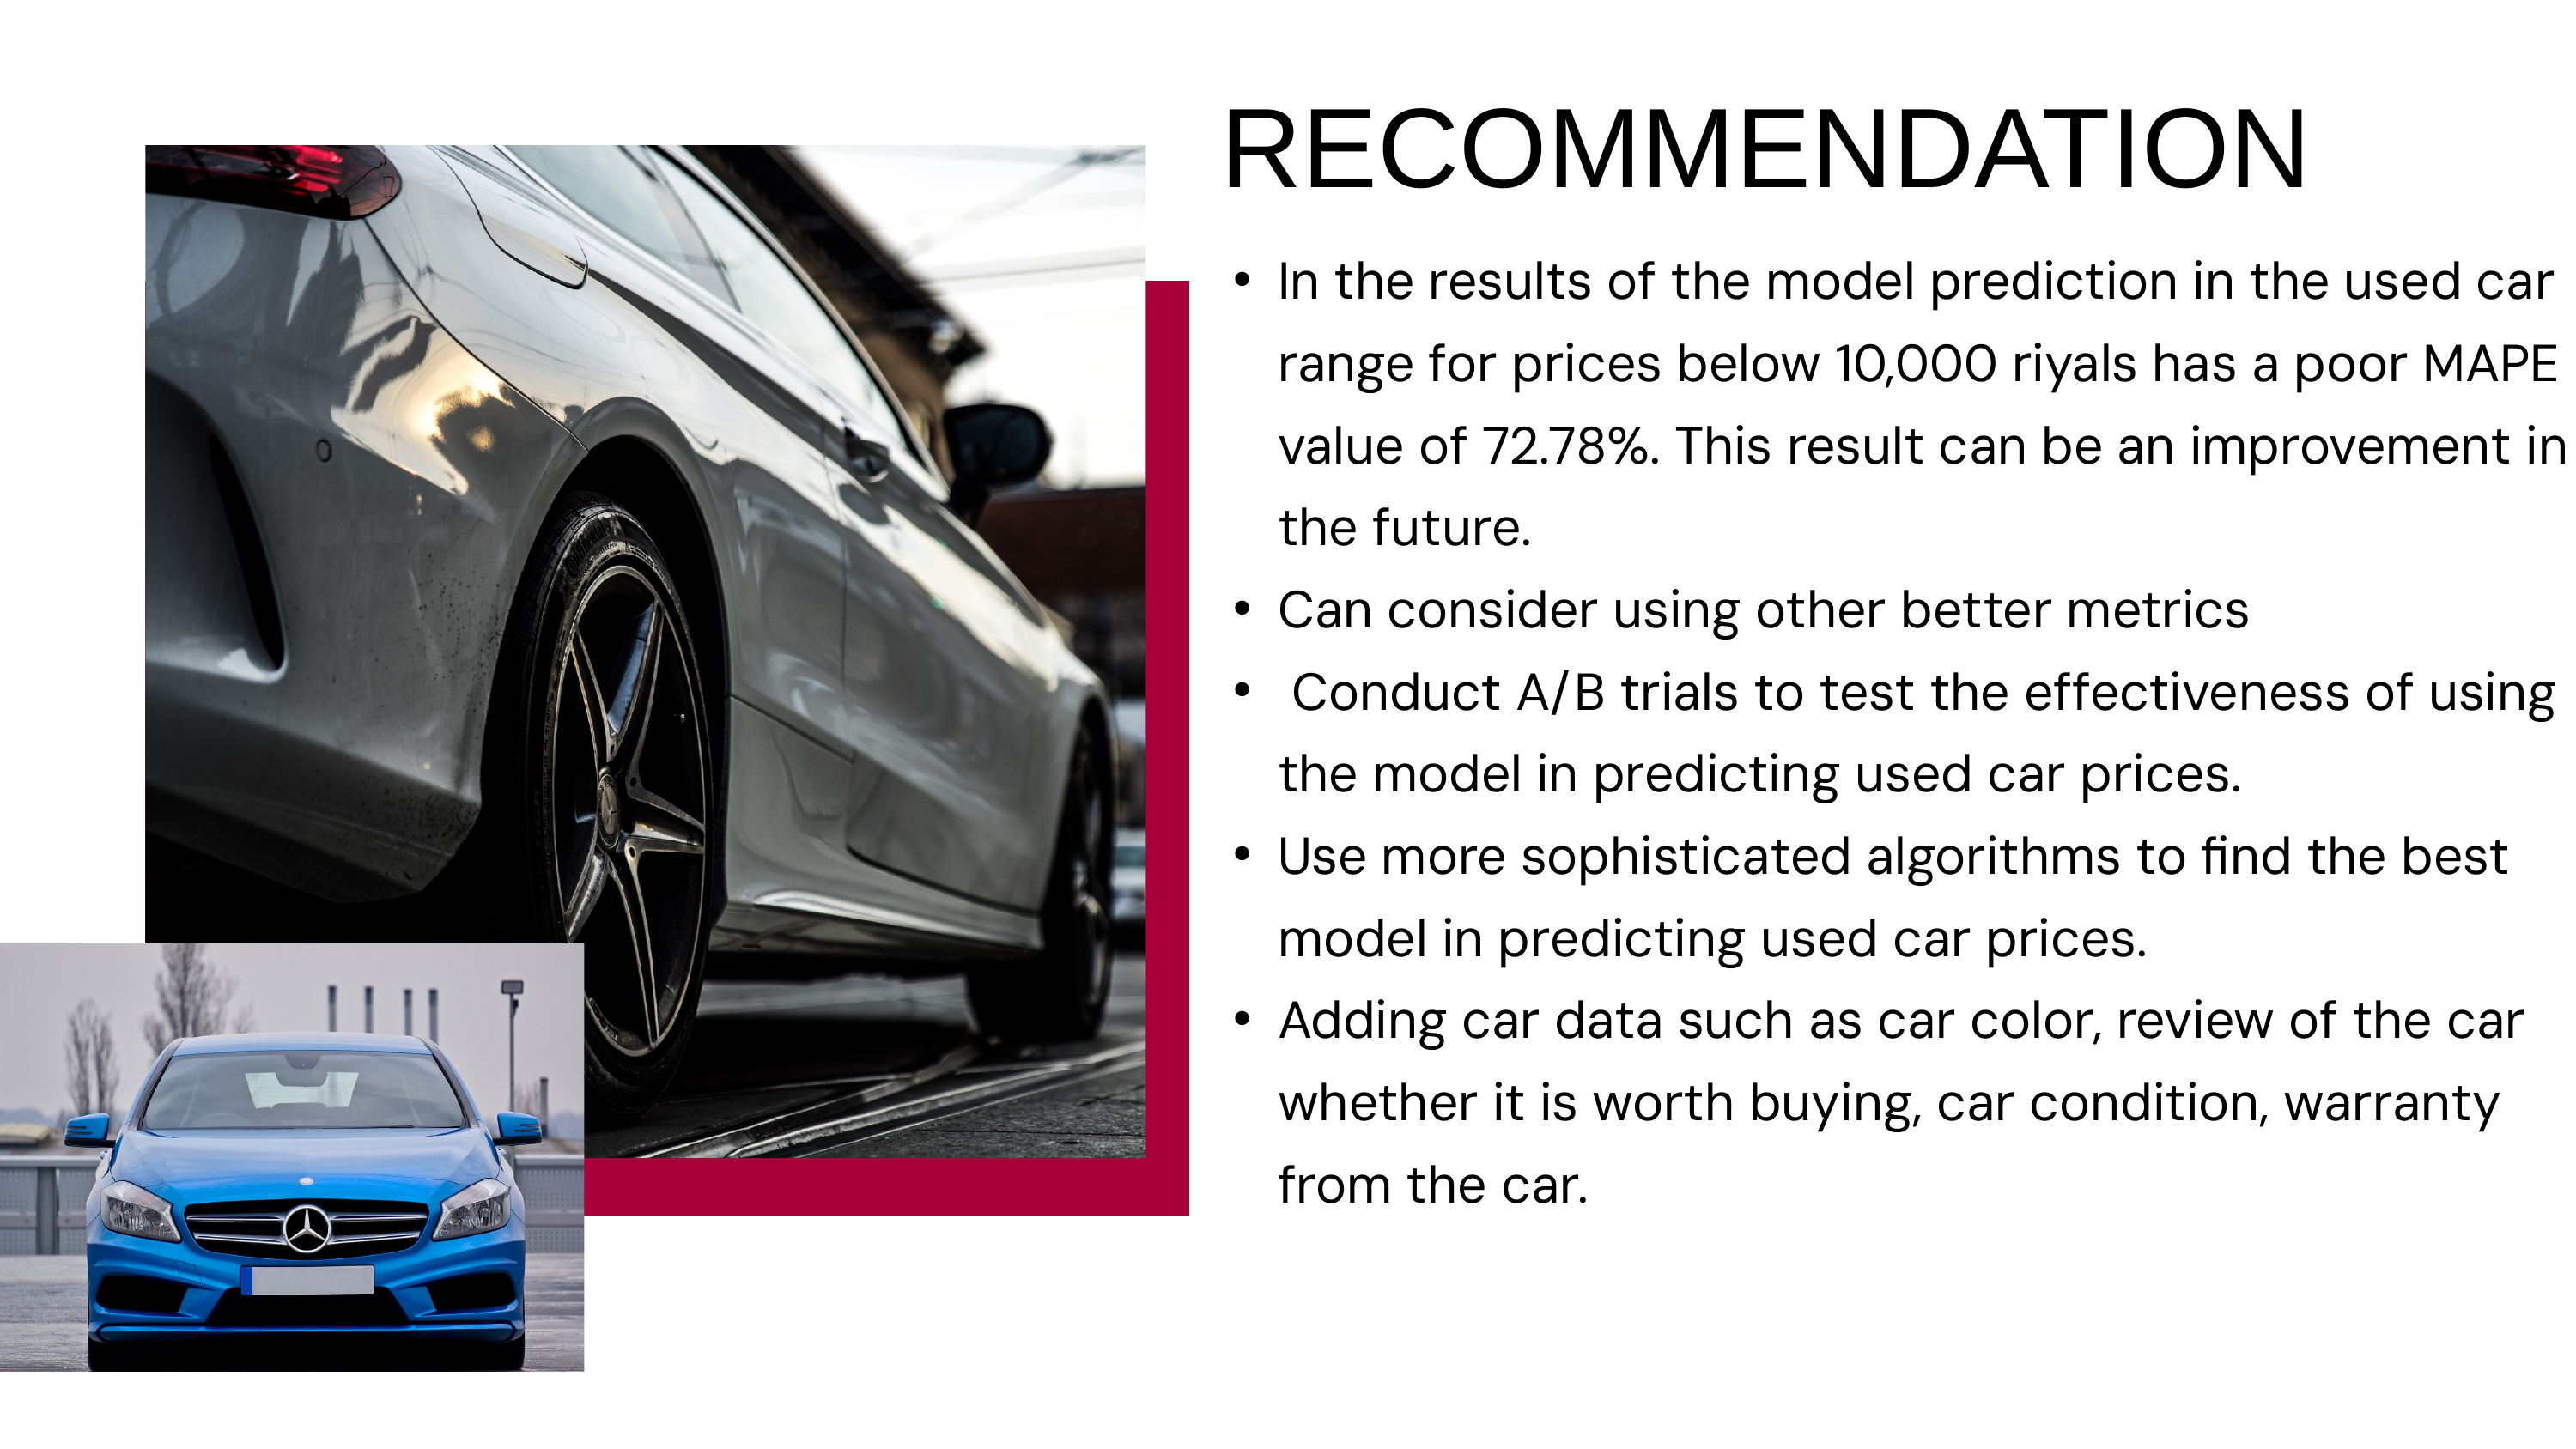

RECOMMENDATION

In the results of the model prediction in the used car range for prices below 10,000 riyals has a poor MAPE value of 72.78%. This result can be an improvement in the future.
Can consider using other better metrics
 Conduct A/B trials to test the effectiveness of using the model in predicting used car prices.
Use more sophisticated algorithms to find the best model in predicting used car prices.
Adding car data such as car color, review of the car whether it is worth buying, car condition, warranty from the car.